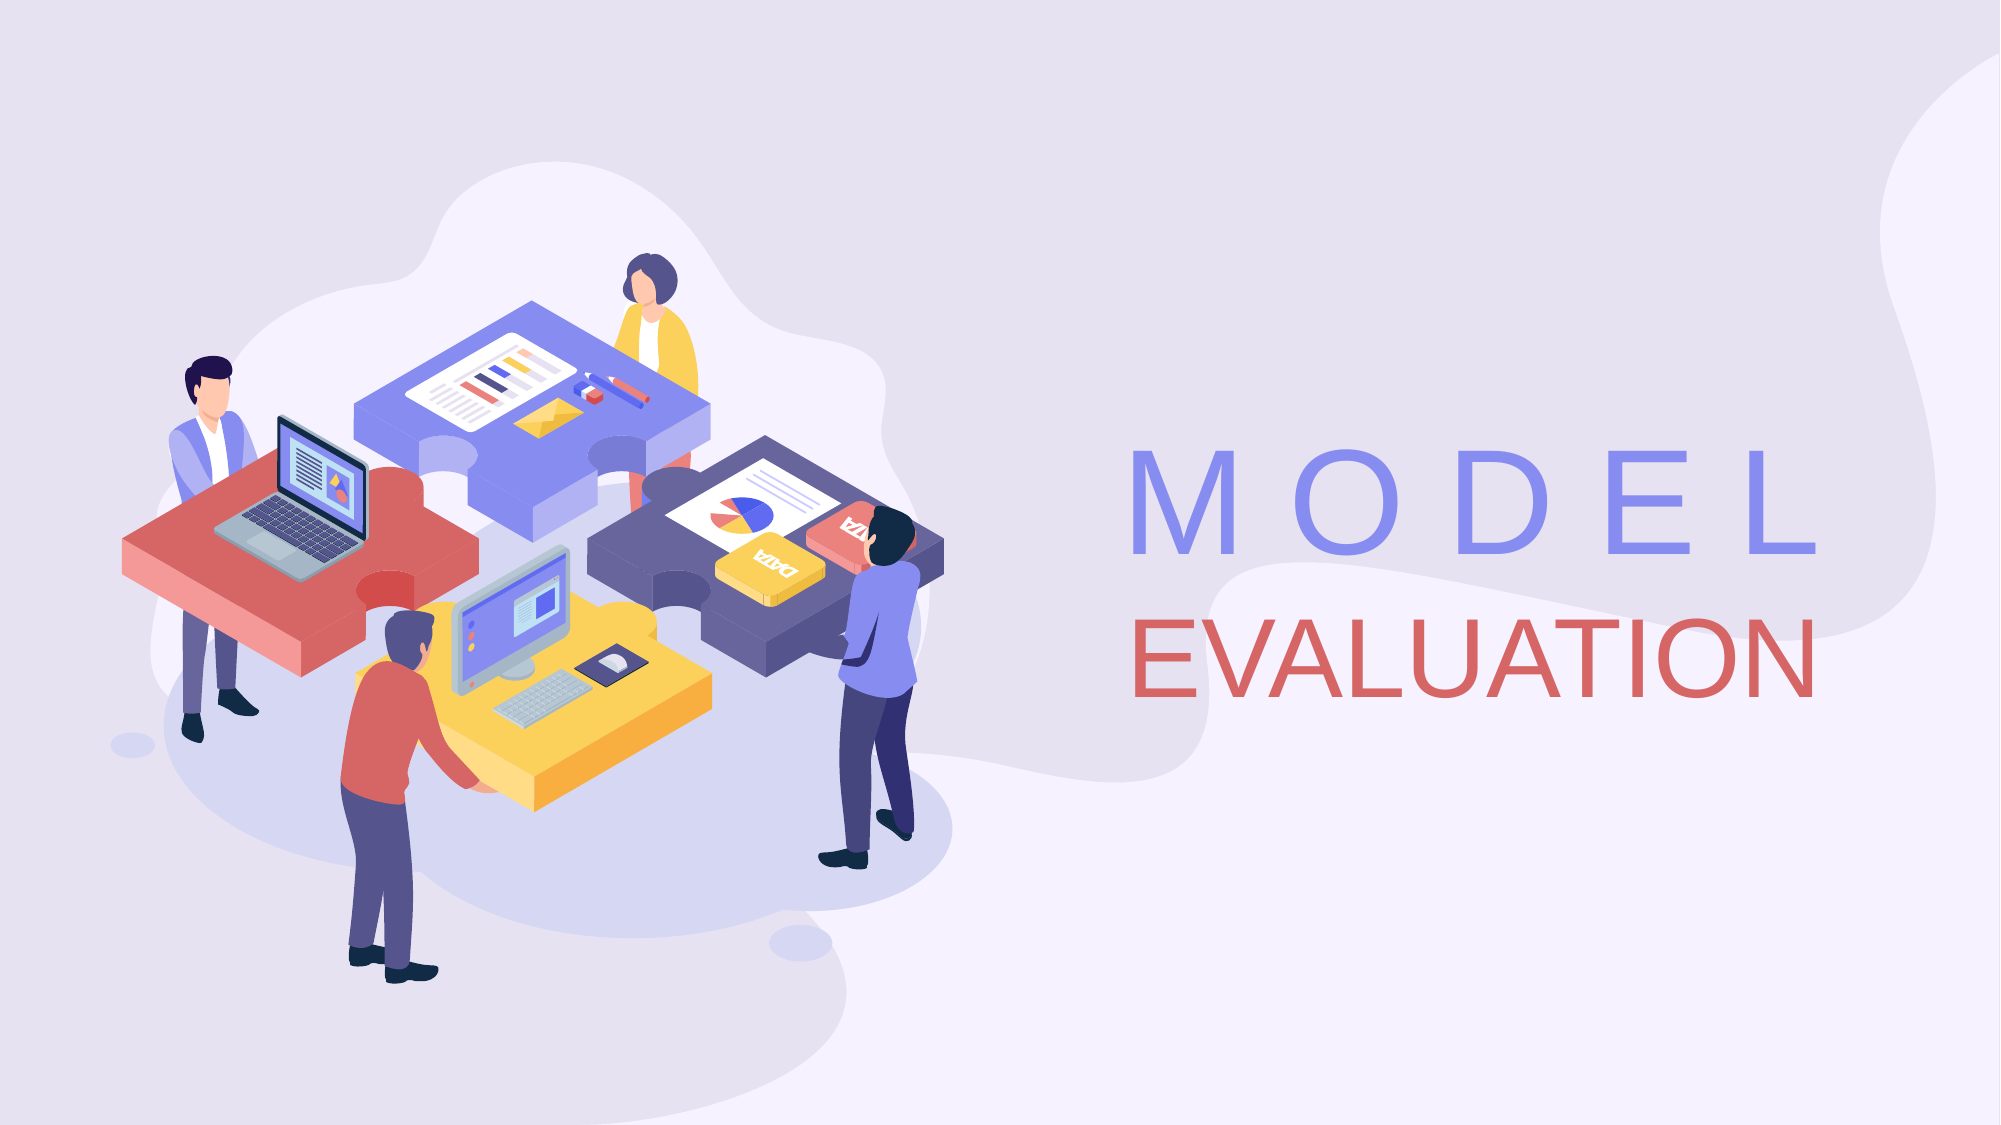

# M O D E L EVALUATION